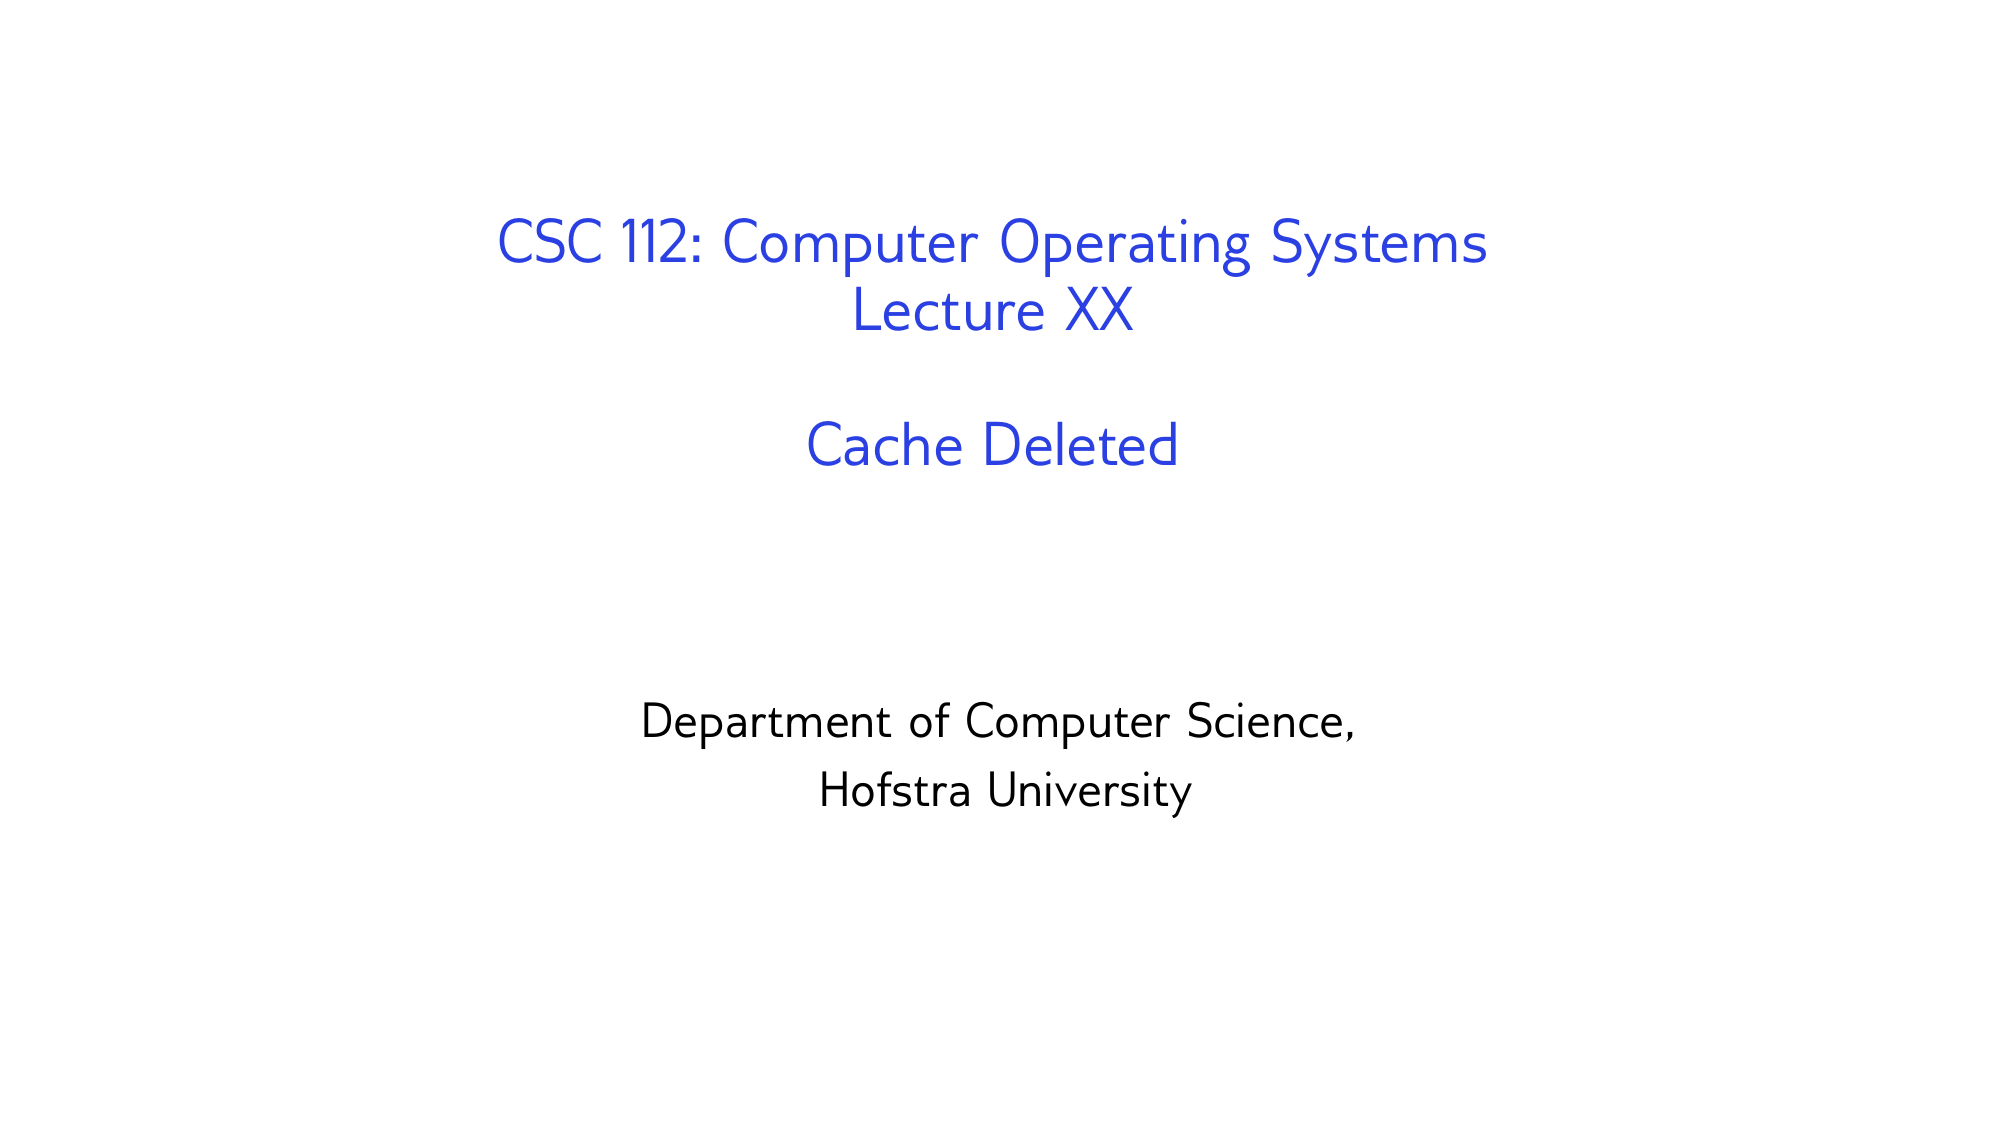

# CSC 112: Computer Operating Systems Lecture XX Cache Deleted
Department of Computer Science,
Hofstra University